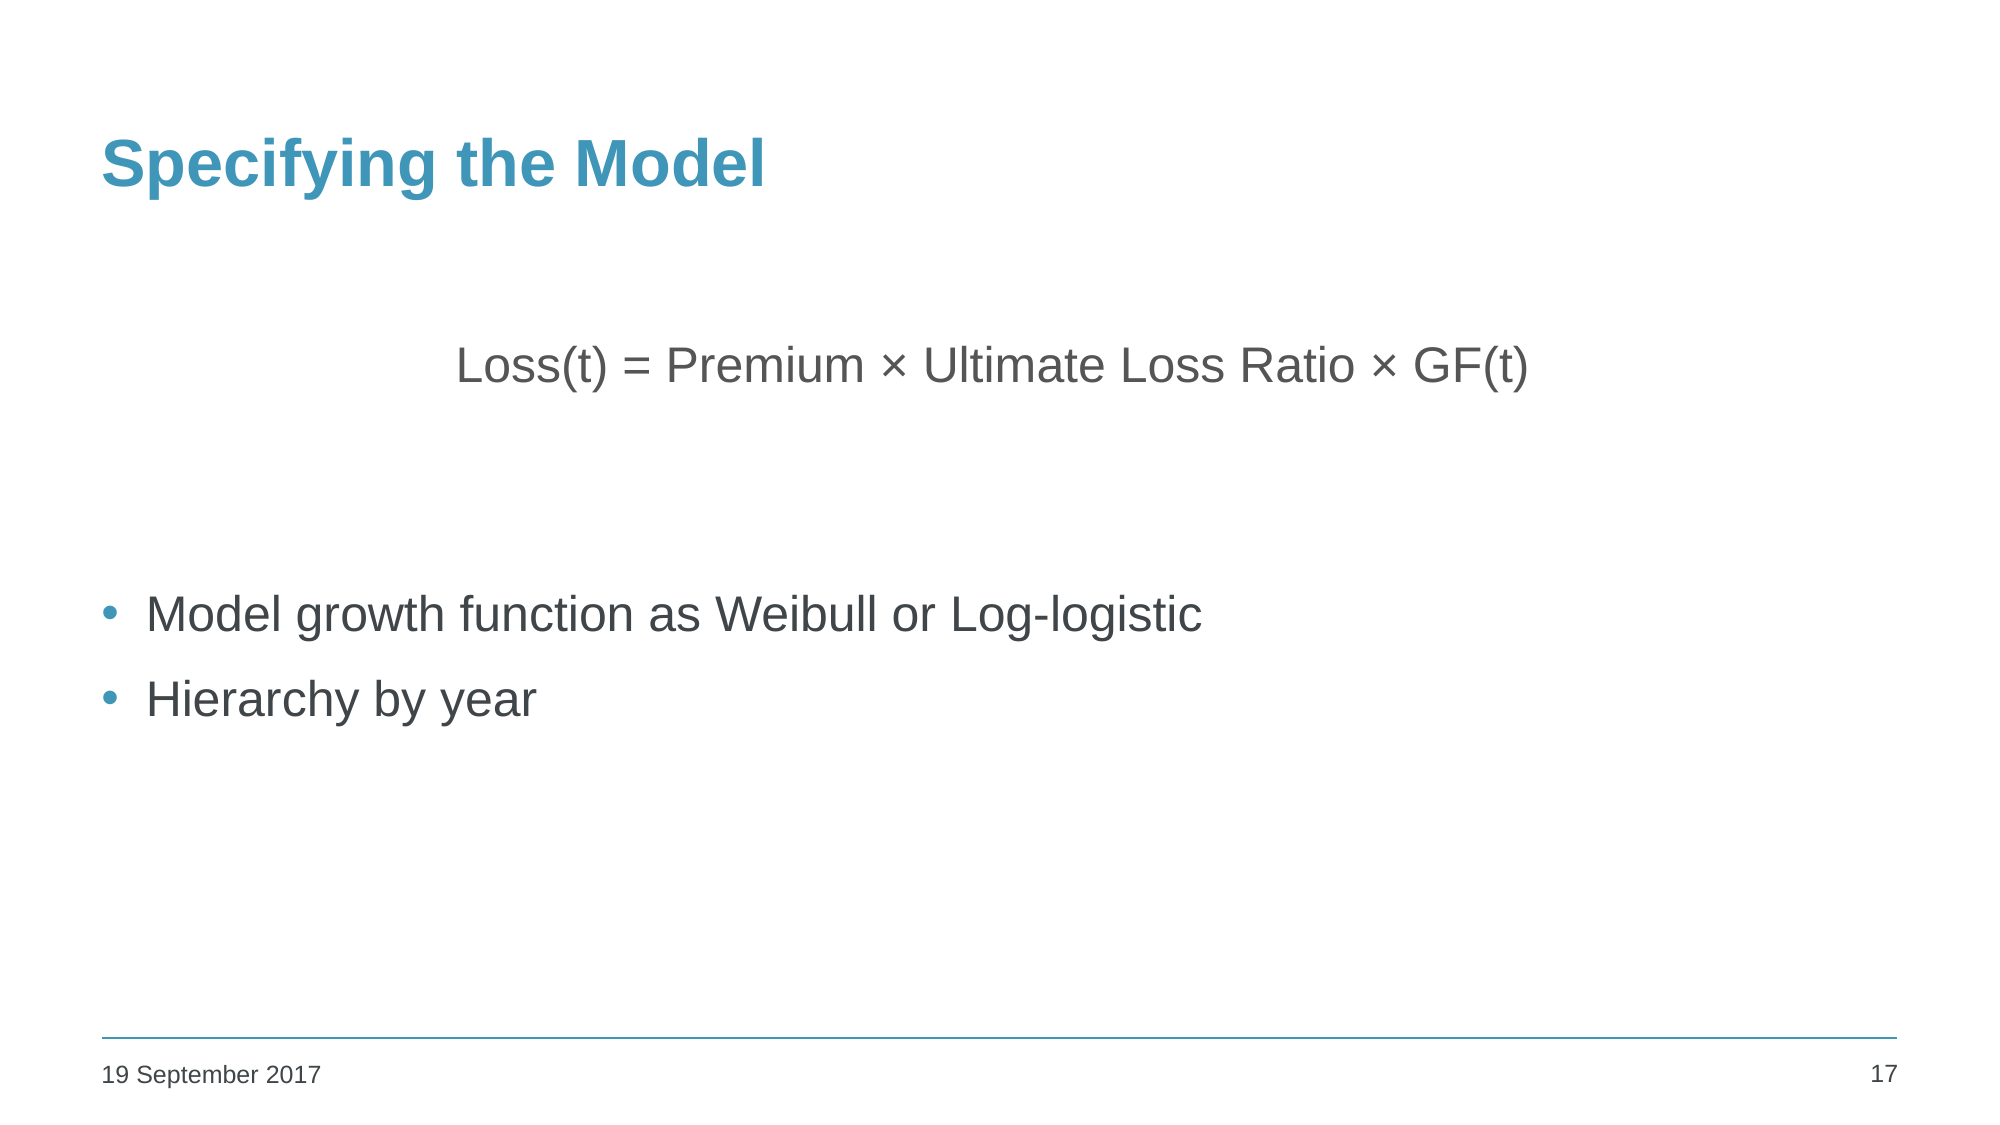

# Specifying the Model
Loss(t) = Premium × Ultimate Loss Ratio × GF(t)
Model growth function as Weibull or Log-logistic
Hierarchy by year

17
19 September 2017